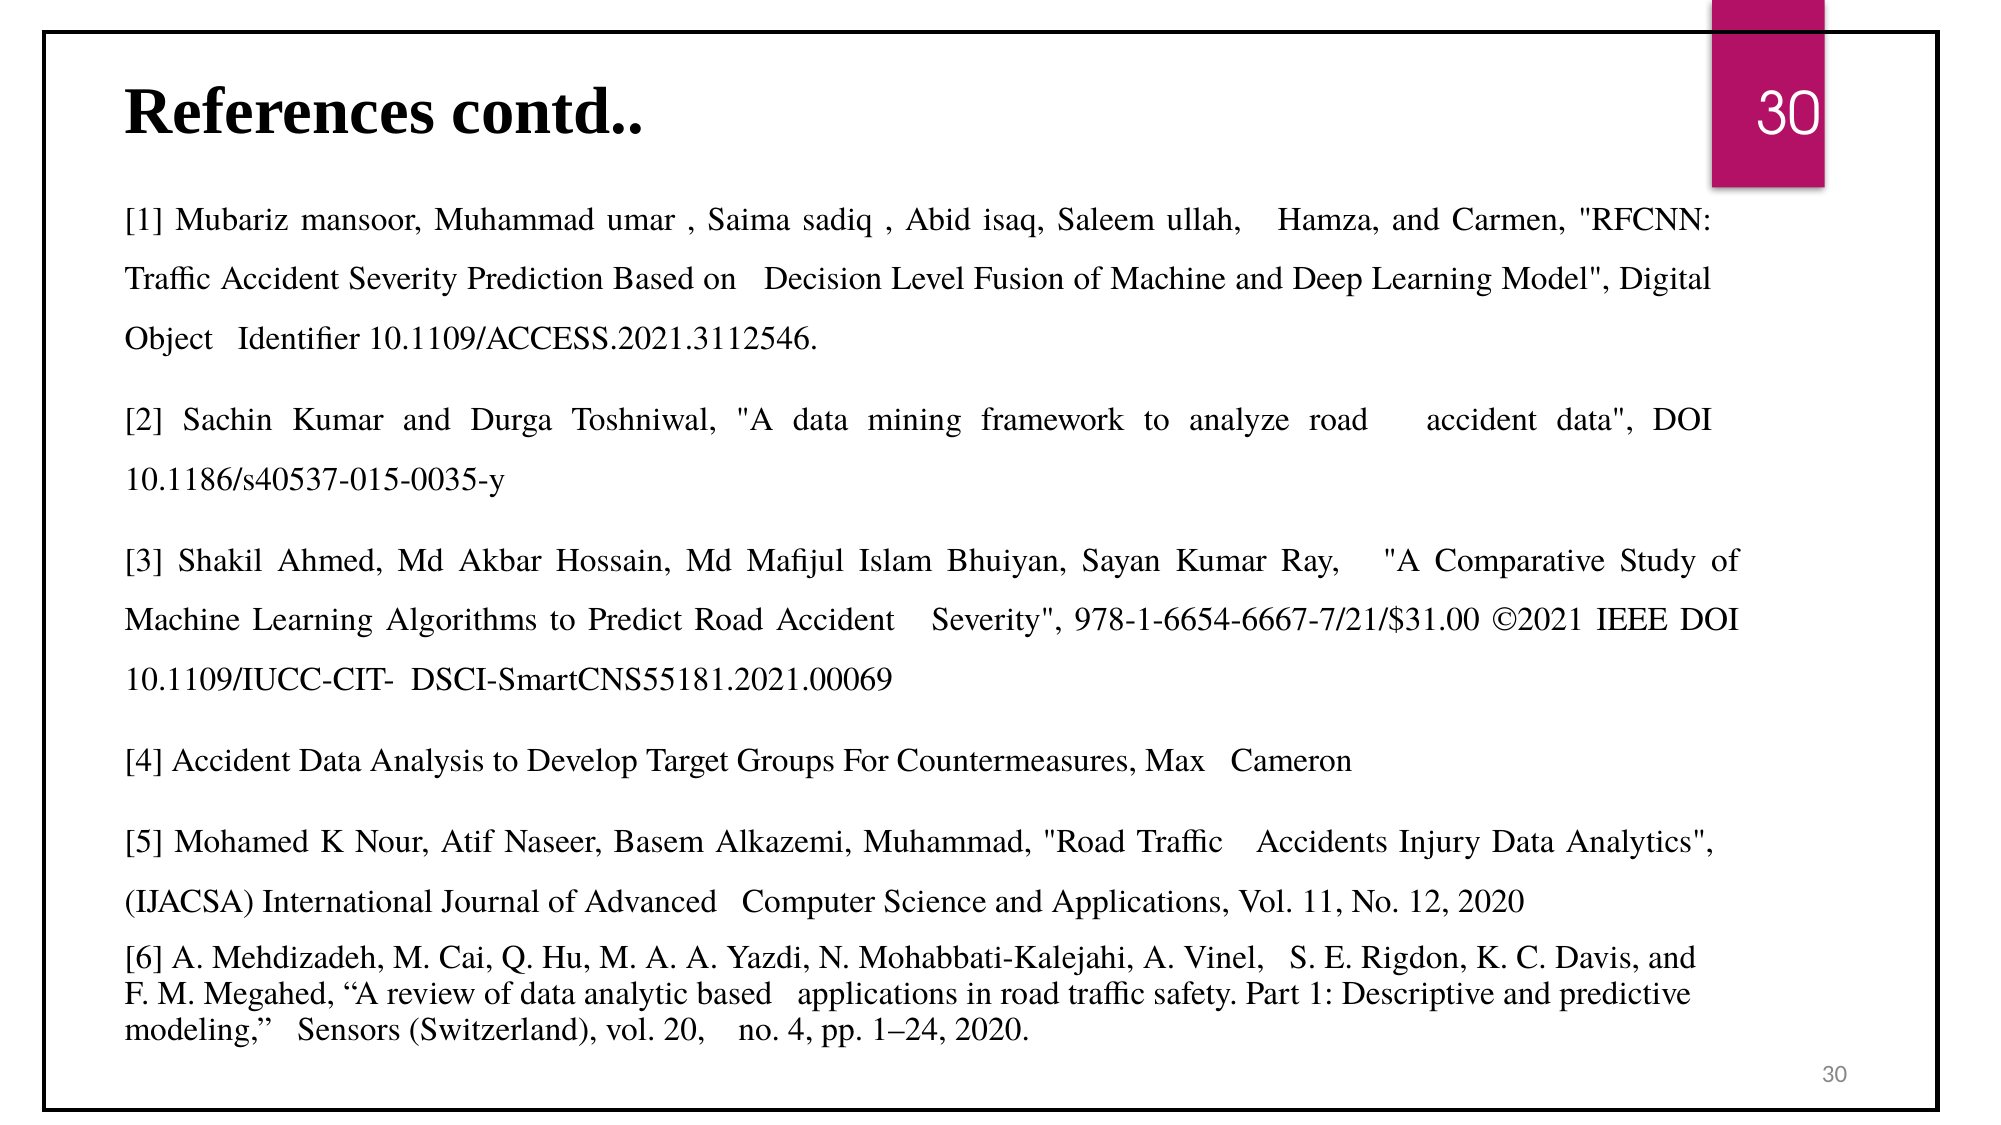

|  |
| --- |
30
References contd..

[1] Mubariz mansoor, Muhammad umar , Saima sadiq , Abid isaq, Saleem ullah,   Hamza, and Carmen, "RFCNN: Traffic Accident Severity Prediction Based on   Decision Level Fusion of Machine and Deep Learning Model", Digital Object   Identifier 10.1109/ACCESS.2021.3112546.
[2] Sachin Kumar and Durga Toshniwal, "A data mining framework to analyze road   accident data", DOI 10.1186/s40537-015-0035-y
[3] Shakil Ahmed, Md Akbar Hossain, Md Mafijul Islam Bhuiyan, Sayan Kumar Ray,   "A Comparative Study of Machine Learning Algorithms to Predict Road Accident   Severity", 978-1-6654-6667-7/21/$31.00 ©2021 IEEE DOI 10.1109/IUCC-CIT-  DSCI-SmartCNS55181.2021.00069
[4] Accident Data Analysis to Develop Target Groups For Countermeasures, Max   Cameron
[5] Mohamed K Nour, Atif Naseer, Basem Alkazemi, Muhammad, "Road Traffic   Accidents Injury Data Analytics", (IJACSA) International Journal of Advanced   Computer Science and Applications, Vol. 11, No. 12, 2020
[6] A. Mehdizadeh, M. Cai, Q. Hu, M. A. A. Yazdi, N. Mohabbati-Kalejahi, A. Vinel,   S. E. Rigdon, K. C. Davis, and F. M. Megahed, “A review of data analytic based   applications in road traffic safety. Part 1: Descriptive and predictive modeling,”   Sensors (Switzerland), vol. 20,    no. 4, pp. 1–24, 2020.
30